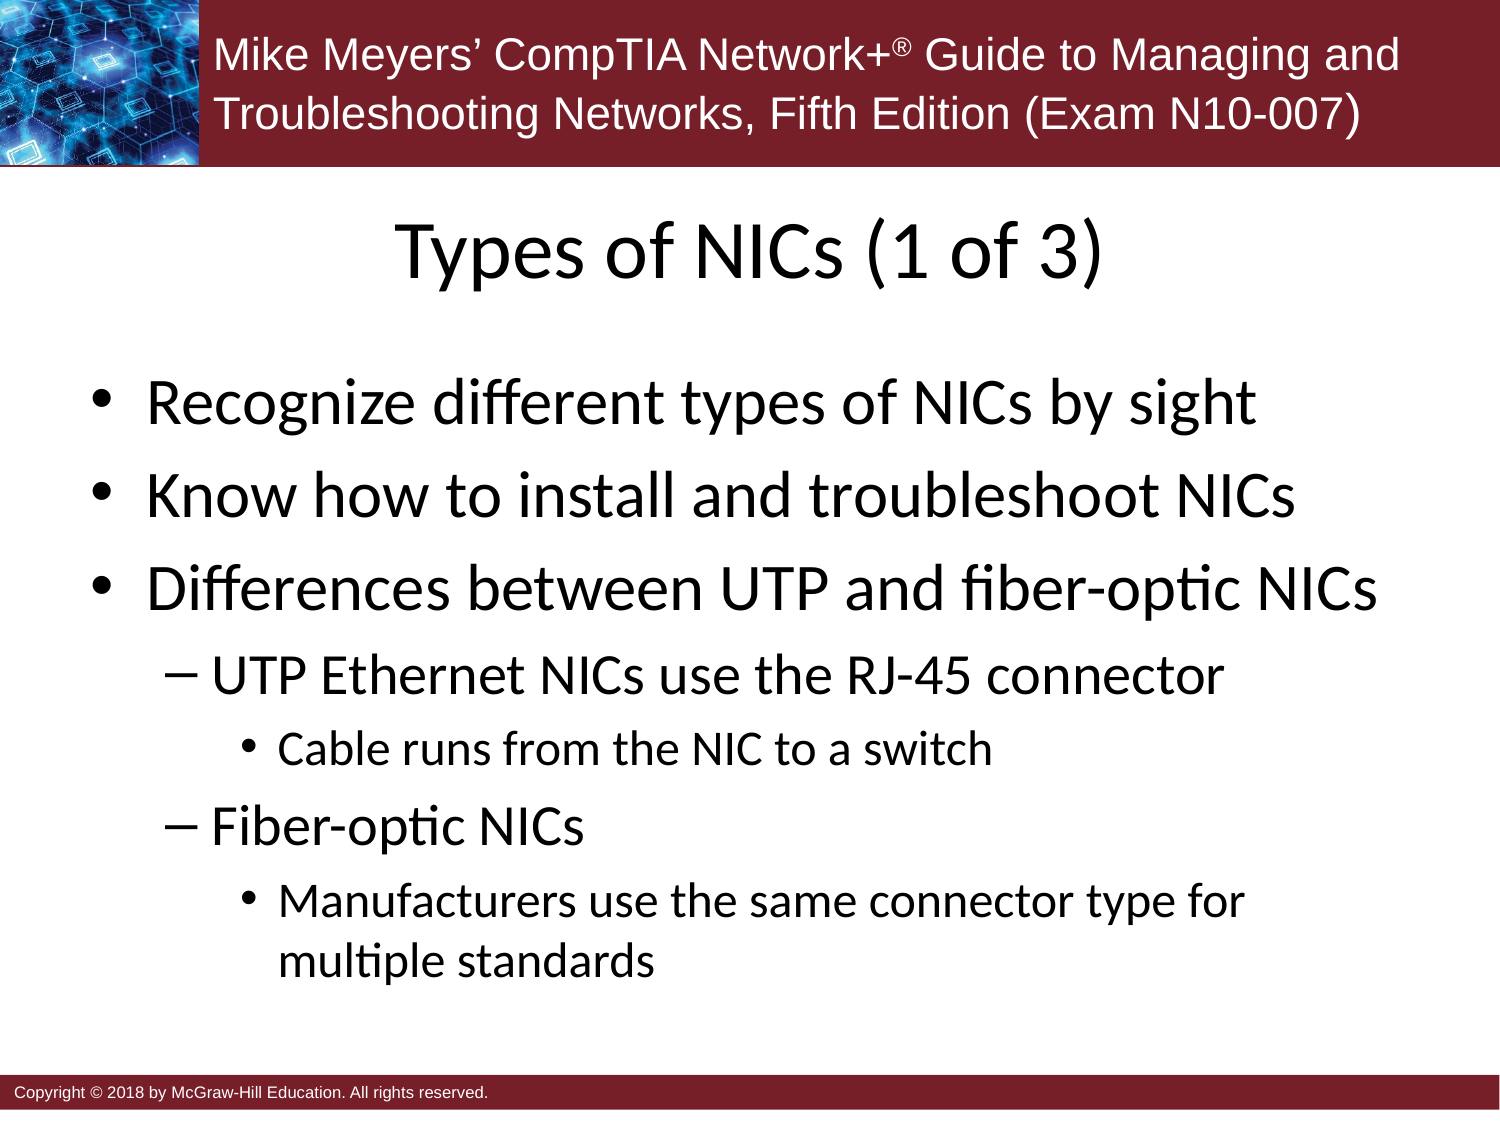

# Types of NICs (1 of 3)
Recognize different types of NICs by sight
Know how to install and troubleshoot NICs
Differences between UTP and fiber-optic NICs
UTP Ethernet NICs use the RJ-45 connector
Cable runs from the NIC to a switch
Fiber-optic NICs
Manufacturers use the same connector type for multiple standards